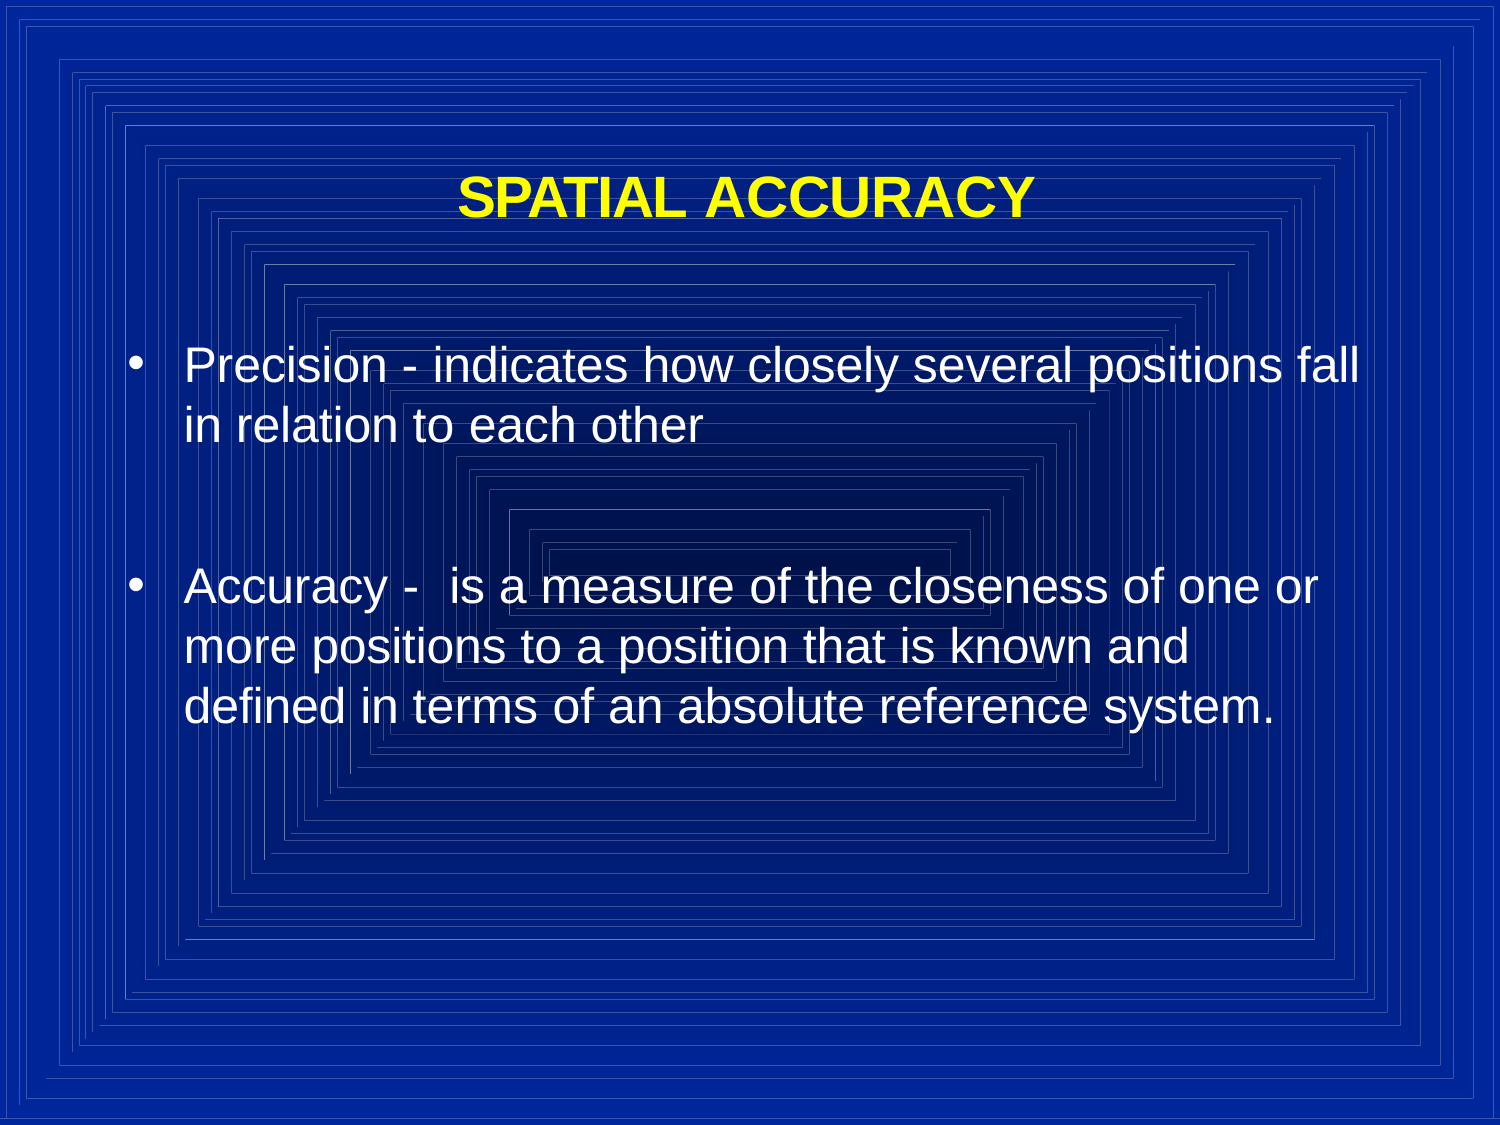

# SPATIAL ACCURACY
•
Precision - indicates how closely several positions fall
in relation to each other
•
Accuracy -	is a measure of the closeness of one or
more positions to a position that is known and  defined in terms of an absolute reference system.